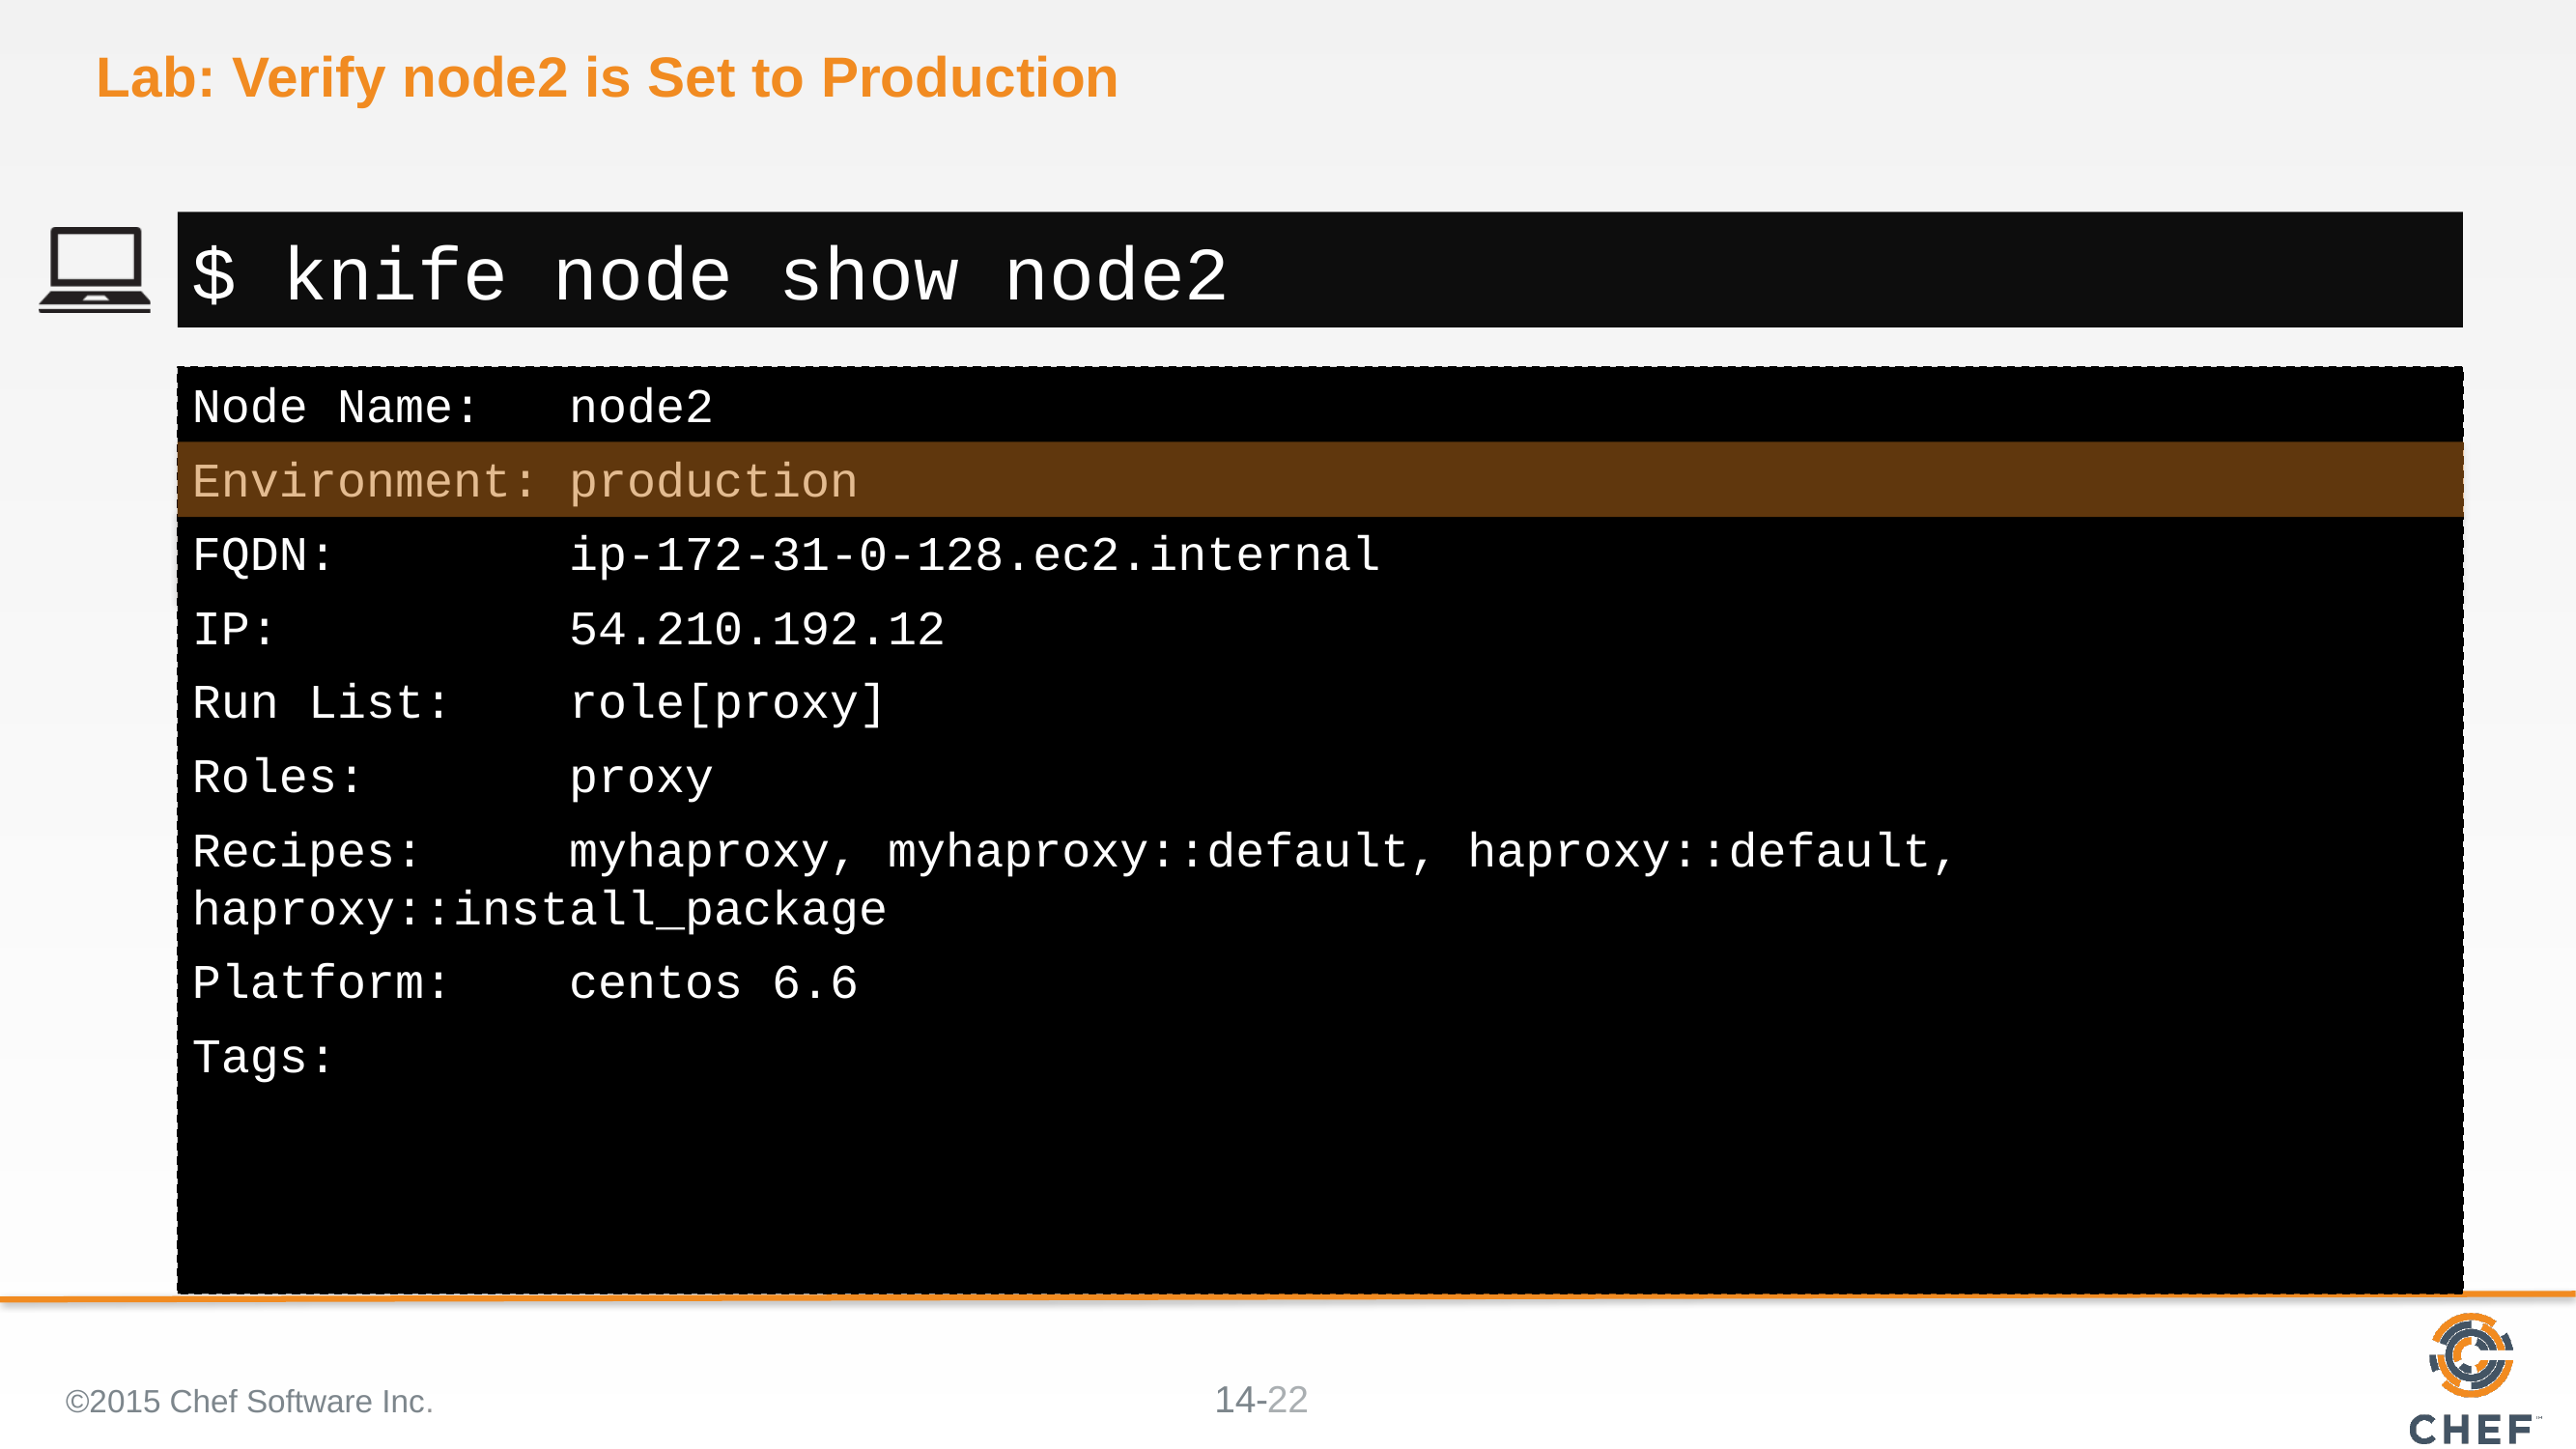

# Lab: Verify node2 is Set to Production
$ knife node show node2
Node Name:   node2
Environment: production
FQDN:        ip-172-31-0-128.ec2.internal
IP:          54.210.192.12
Run List:    role[proxy]
Roles:       proxy
Recipes:     myhaproxy, myhaproxy::default, haproxy::default, haproxy::install_package
Platform:    centos 6.6
Tags:

©2015 Chef Software Inc.
22